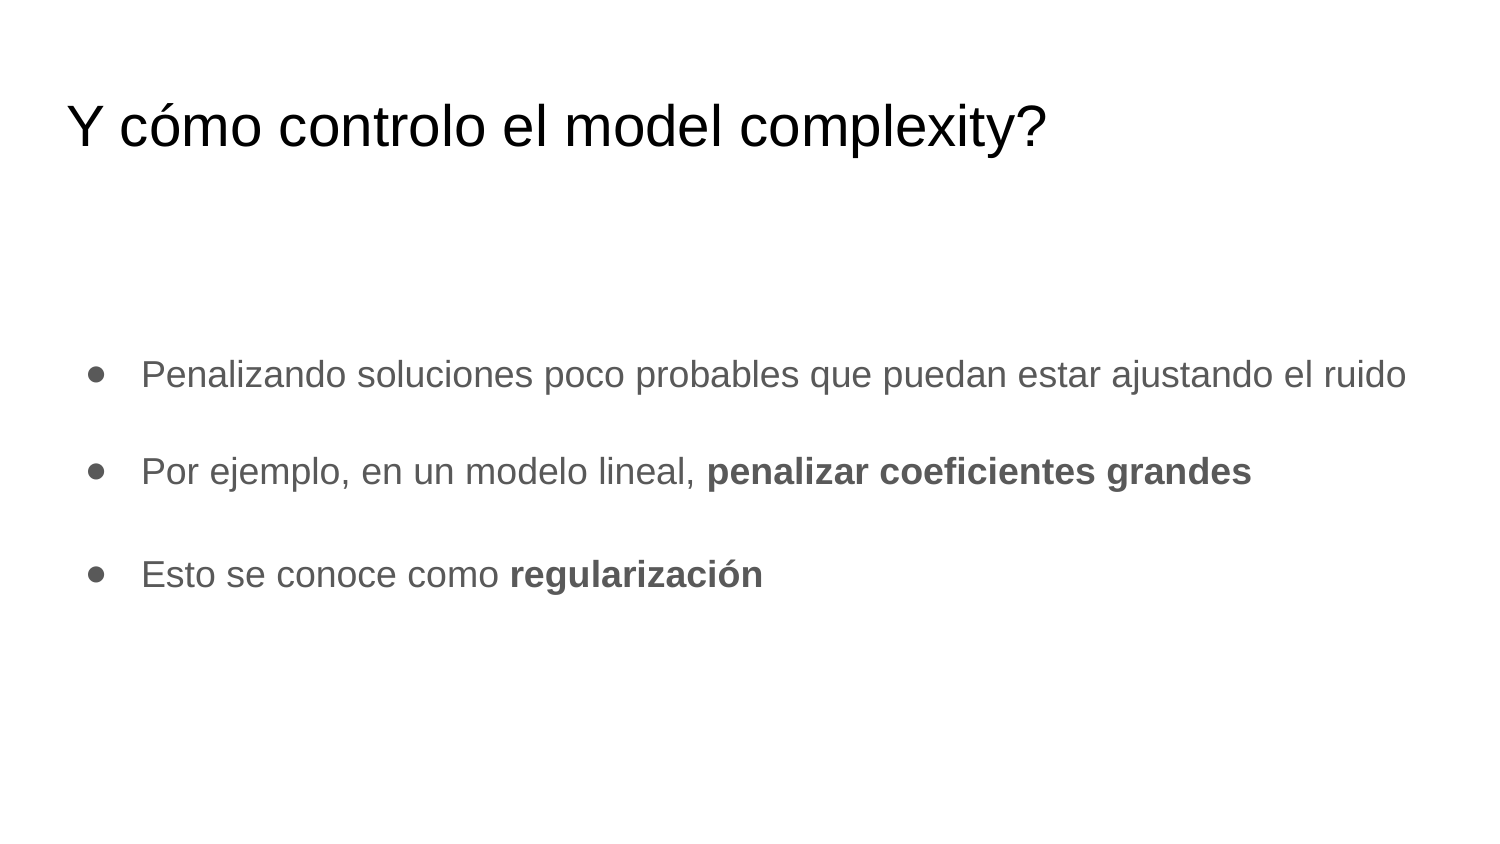

# Y cómo controlo el model complexity?
Penalizando soluciones poco probables que puedan estar ajustando el ruido
Por ejemplo, en un modelo lineal, penalizar coeficientes grandes
Esto se conoce como regularización